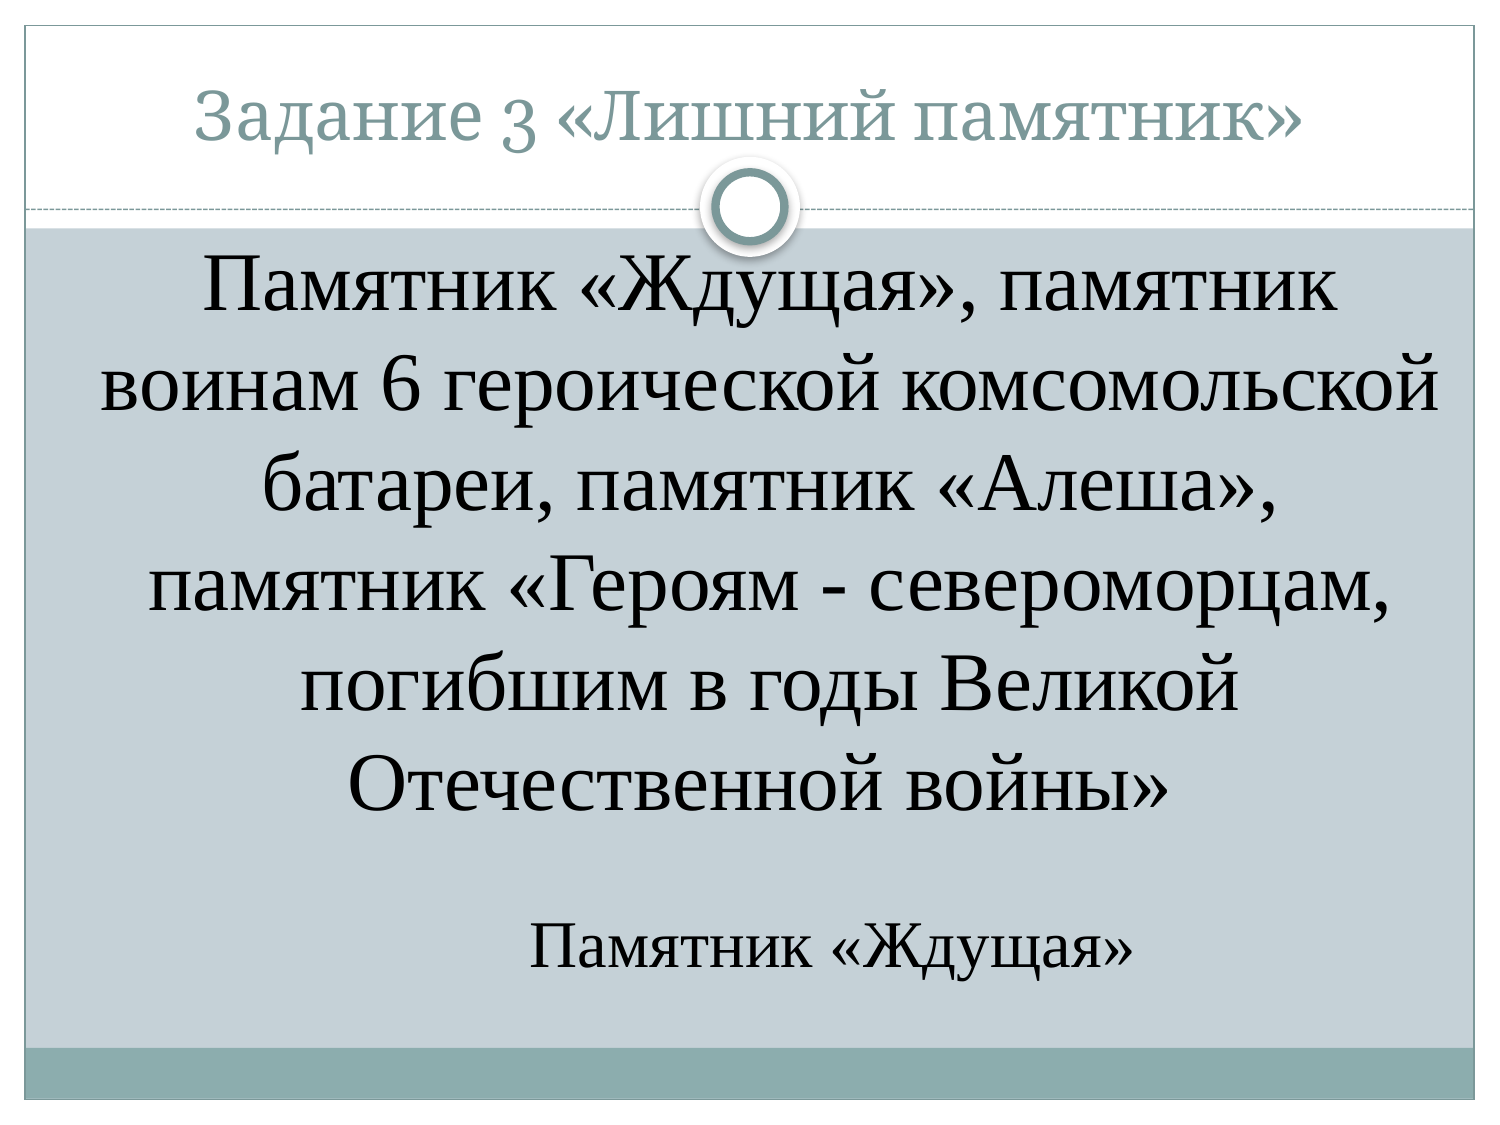

# Задание 3 «Лишний памятник»
Памятник «Ждущая», памятник воинам 6 героической комсомольской батареи, памятник «Алеша», памятник «Героям - североморцам, погибшим в годы Великой Отечественной войны»
Памятник «Ждущая»